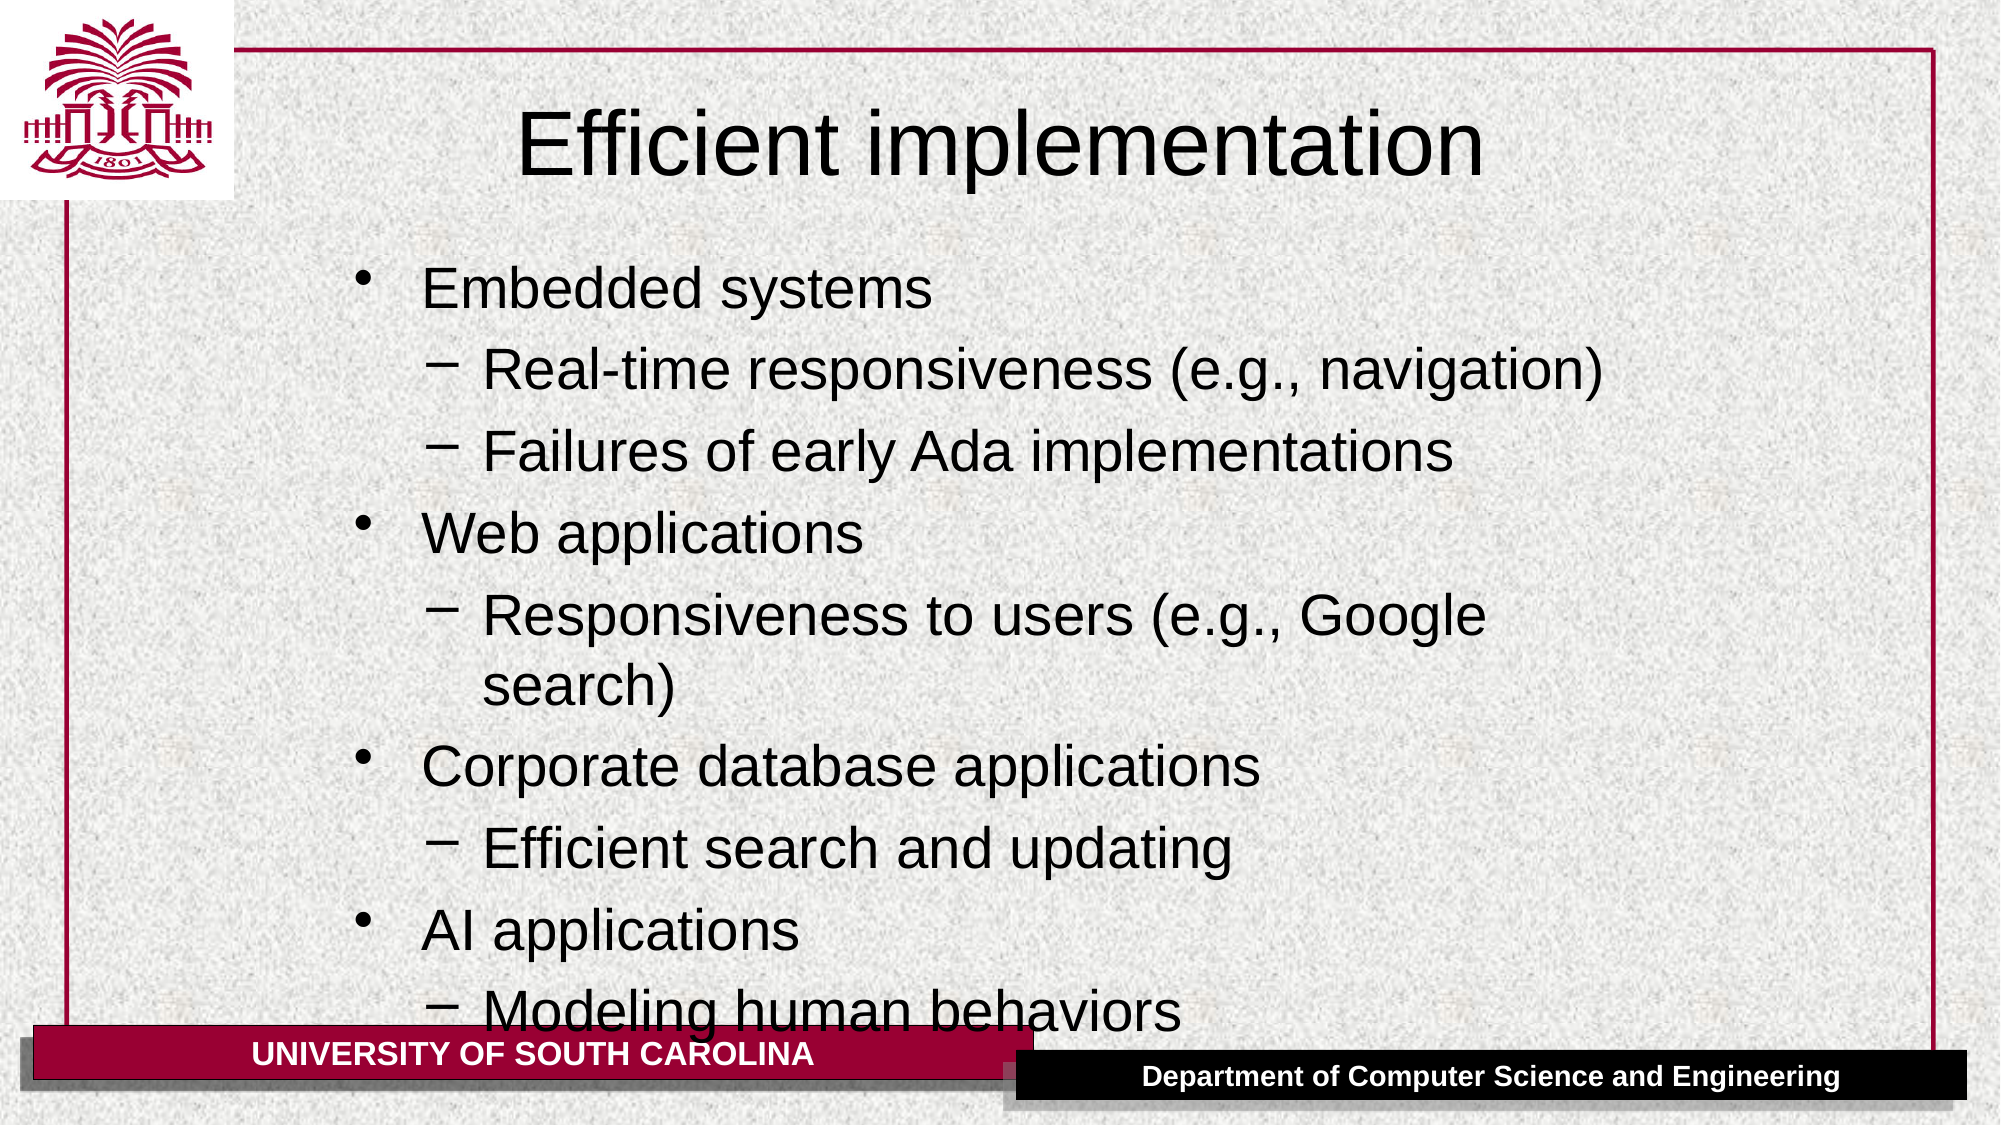

# Efficient implementation
Embedded systems
Real-time responsiveness (e.g., navigation)
Failures of early Ada implementations
Web applications
Responsiveness to users (e.g., Google search)
Corporate database applications
Efficient search and updating
AI applications
Modeling human behaviors